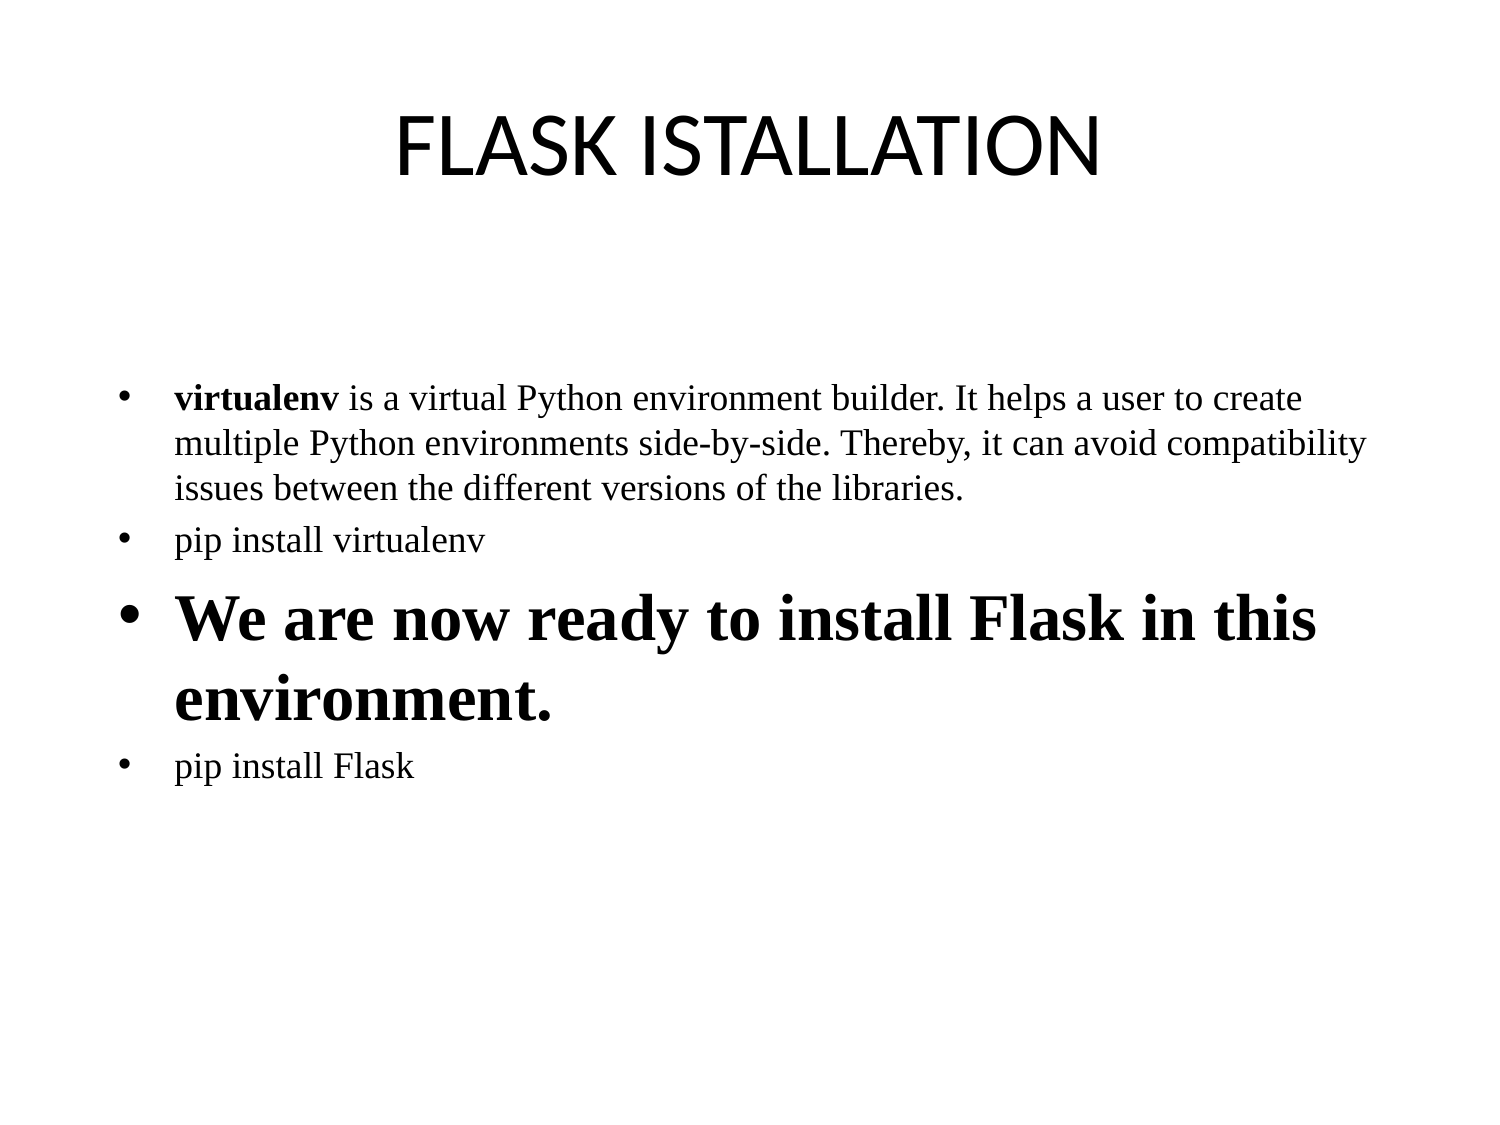

# FLASK ISTALLATION
virtualenv is a virtual Python environment builder. It helps a user to create multiple Python environments side-by-side. Thereby, it can avoid compatibility issues between the different versions of the libraries.
pip install virtualenv
We are now ready to install Flask in this environment.
pip install Flask